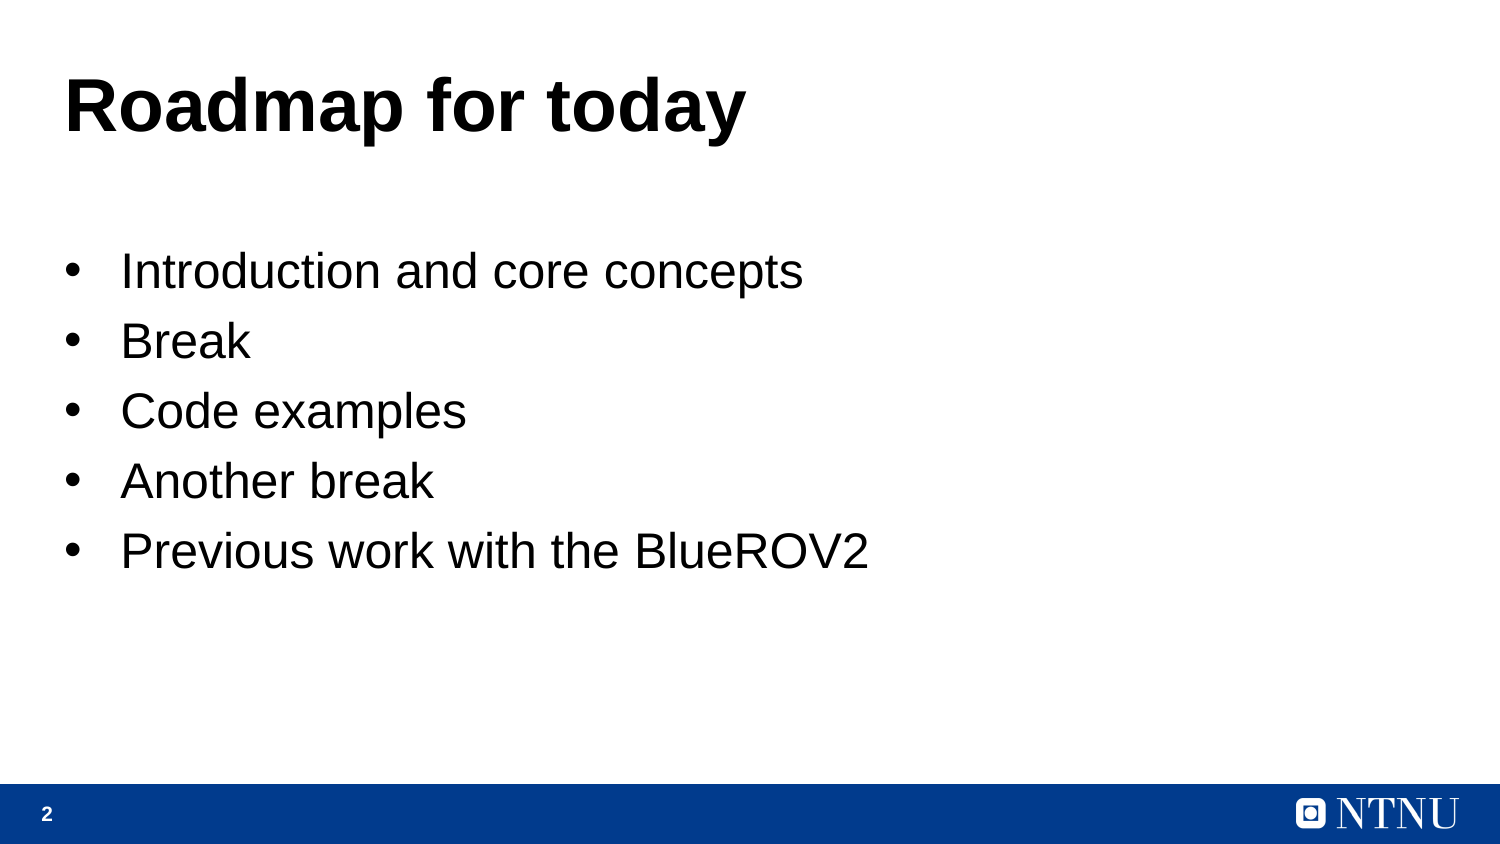

# Roadmap for today
Introduction and core concepts
Break
Code examples
Another break
Previous work with the BlueROV2